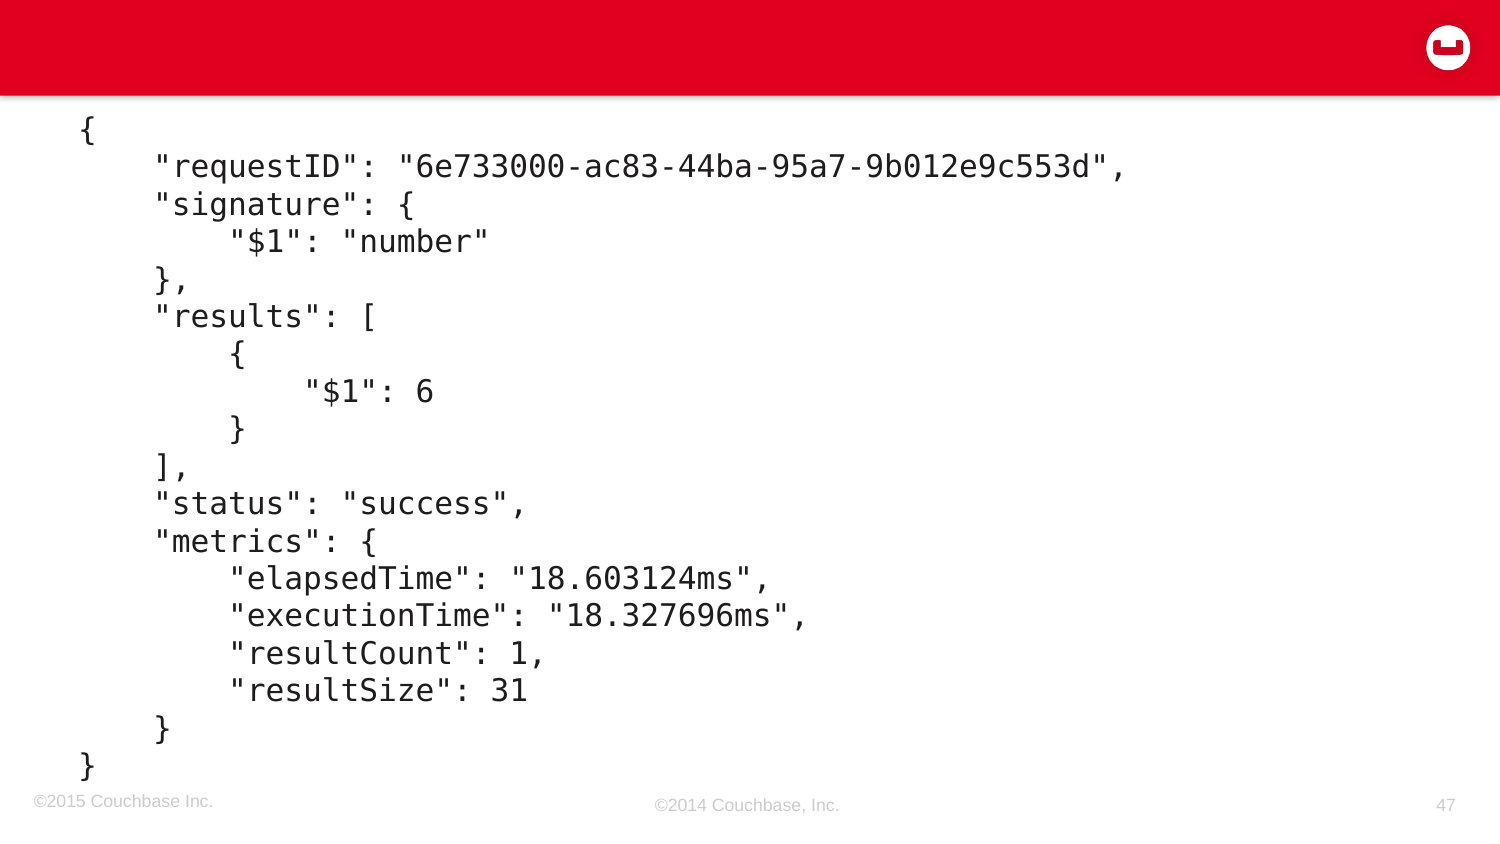

#
{
    "requestID": "6e733000-ac83-44ba-95a7-9b012e9c553d",
    "signature": {
        "$1": "number"
    },
    "results": [
        {
            "$1": 6
        }
    ],
    "status": "success",
    "metrics": {
        "elapsedTime": "18.603124ms",
        "executionTime": "18.327696ms",
        "resultCount": 1,
        "resultSize": 31
    }
}
©2014 Couchbase, Inc.